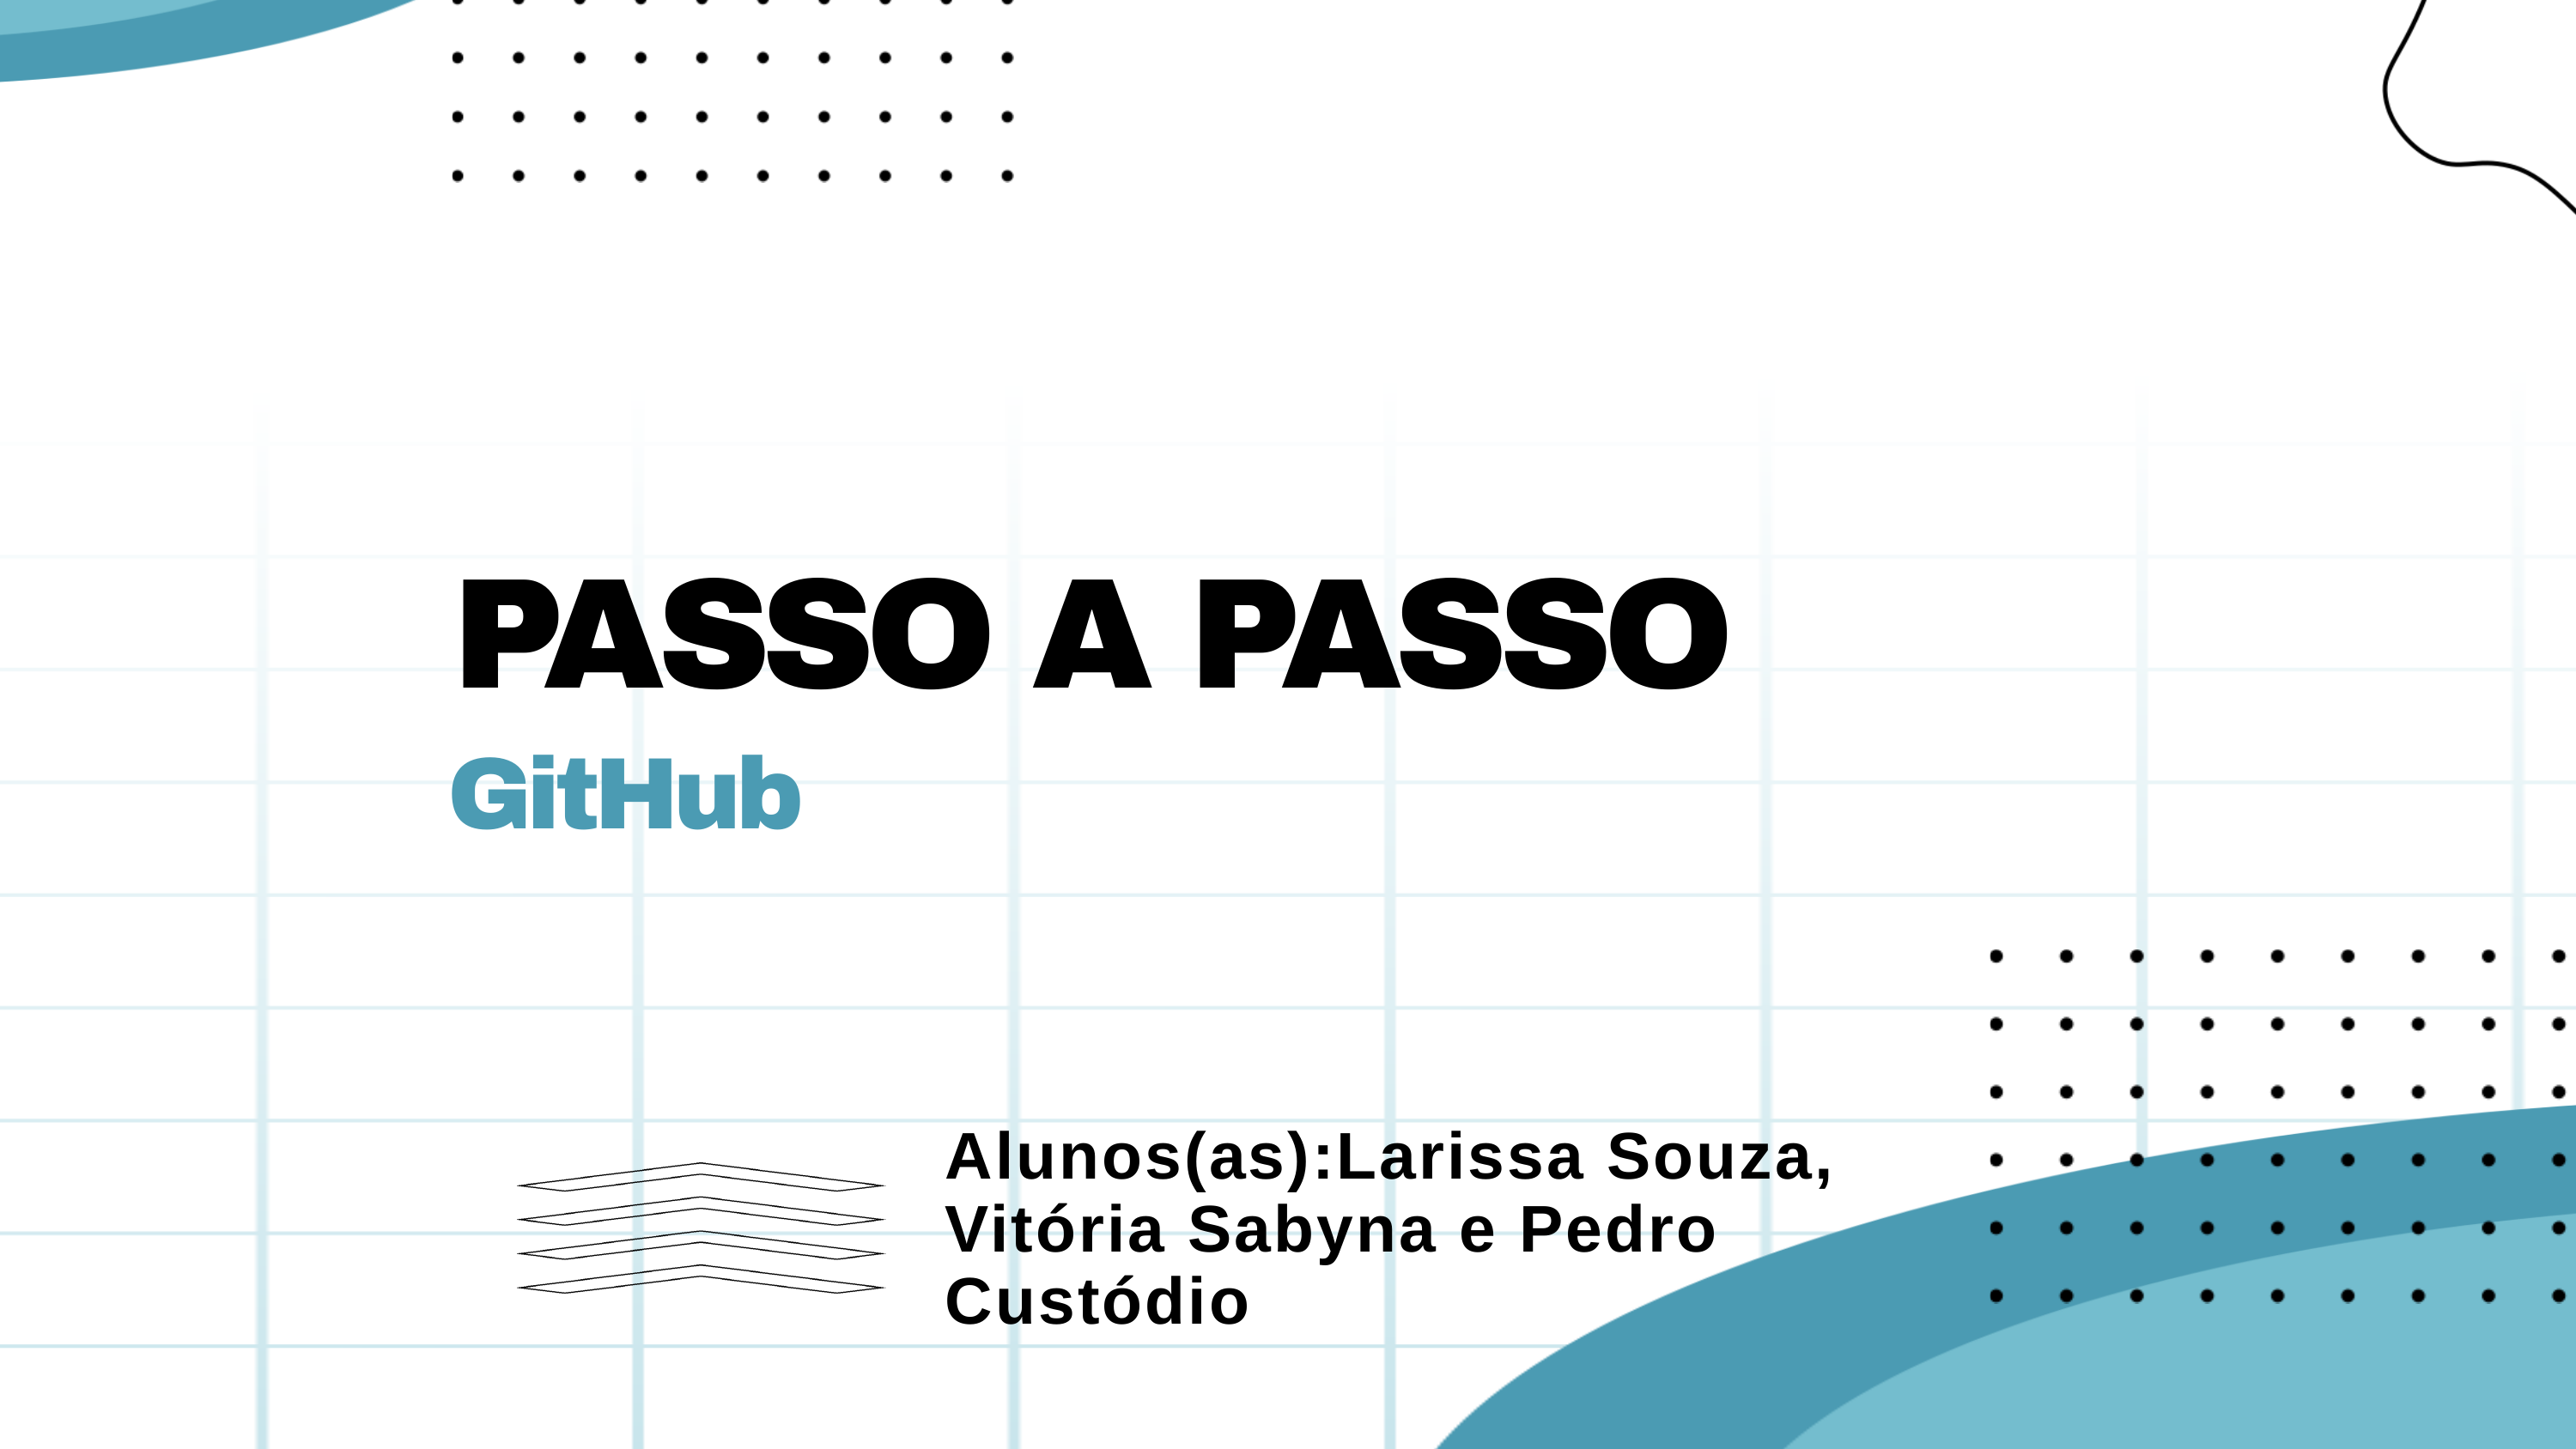

PASSO A PASSO
GitHub

Alunos(as):Larissa Souza, Vitória Sabyna e Pedro Custódio